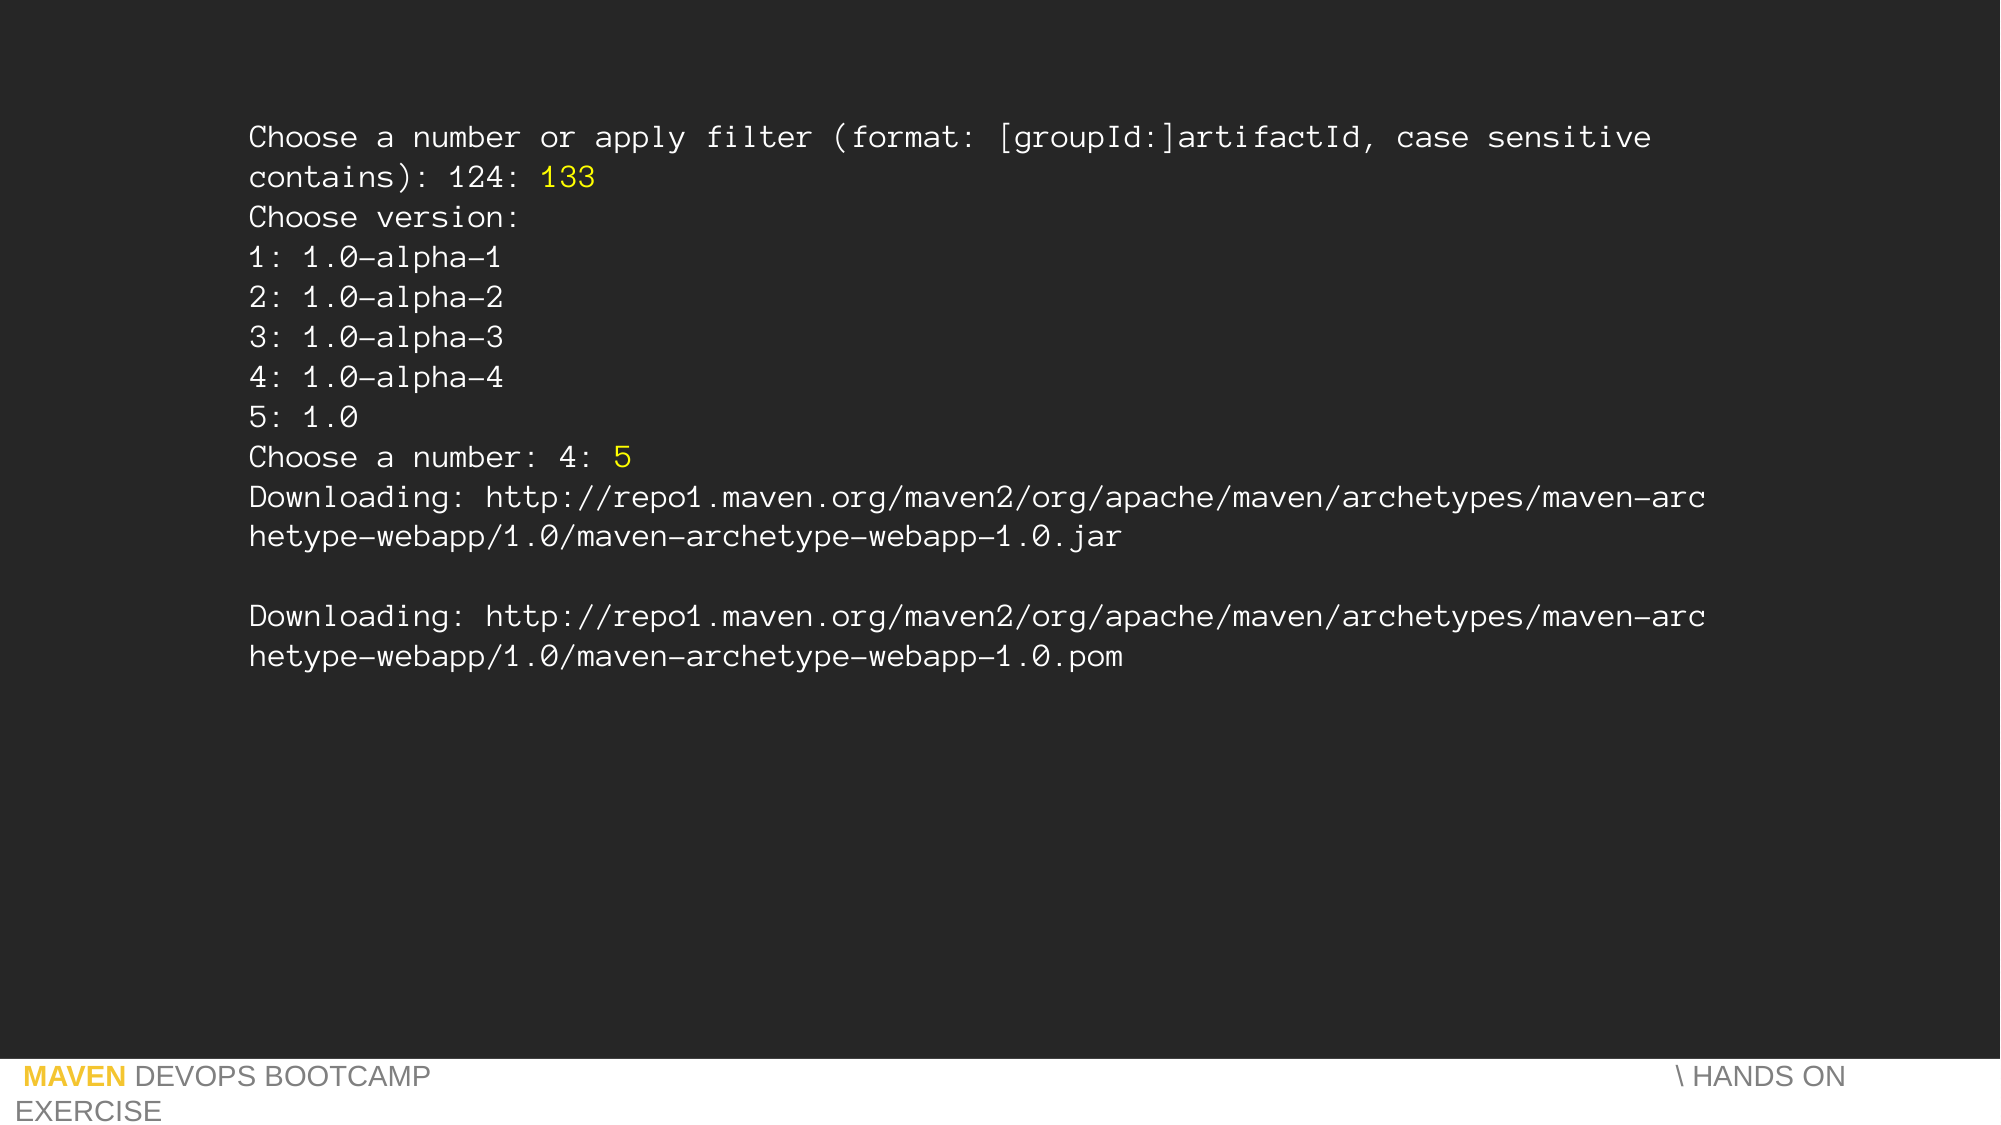

Choose a number or apply filter (format: [groupId:]artifactId, case sensitive contains): 124: 133
Choose version:
1: 1.0-alpha-1
2: 1.0-alpha-2
3: 1.0-alpha-3
4: 1.0-alpha-4
5: 1.0
Choose a number: 4: 5
Downloading: http://repo1.maven.org/maven2/org/apache/maven/archetypes/maven-arc
hetype-webapp/1.0/maven-archetype-webapp-1.0.jar

Downloading: http://repo1.maven.org/maven2/org/apache/maven/archetypes/maven-arc
hetype-webapp/1.0/maven-archetype-webapp-1.0.pom

 MAVEN DEVOPS BOOTCAMP						                                                        \ HANDS ON EXERCISE